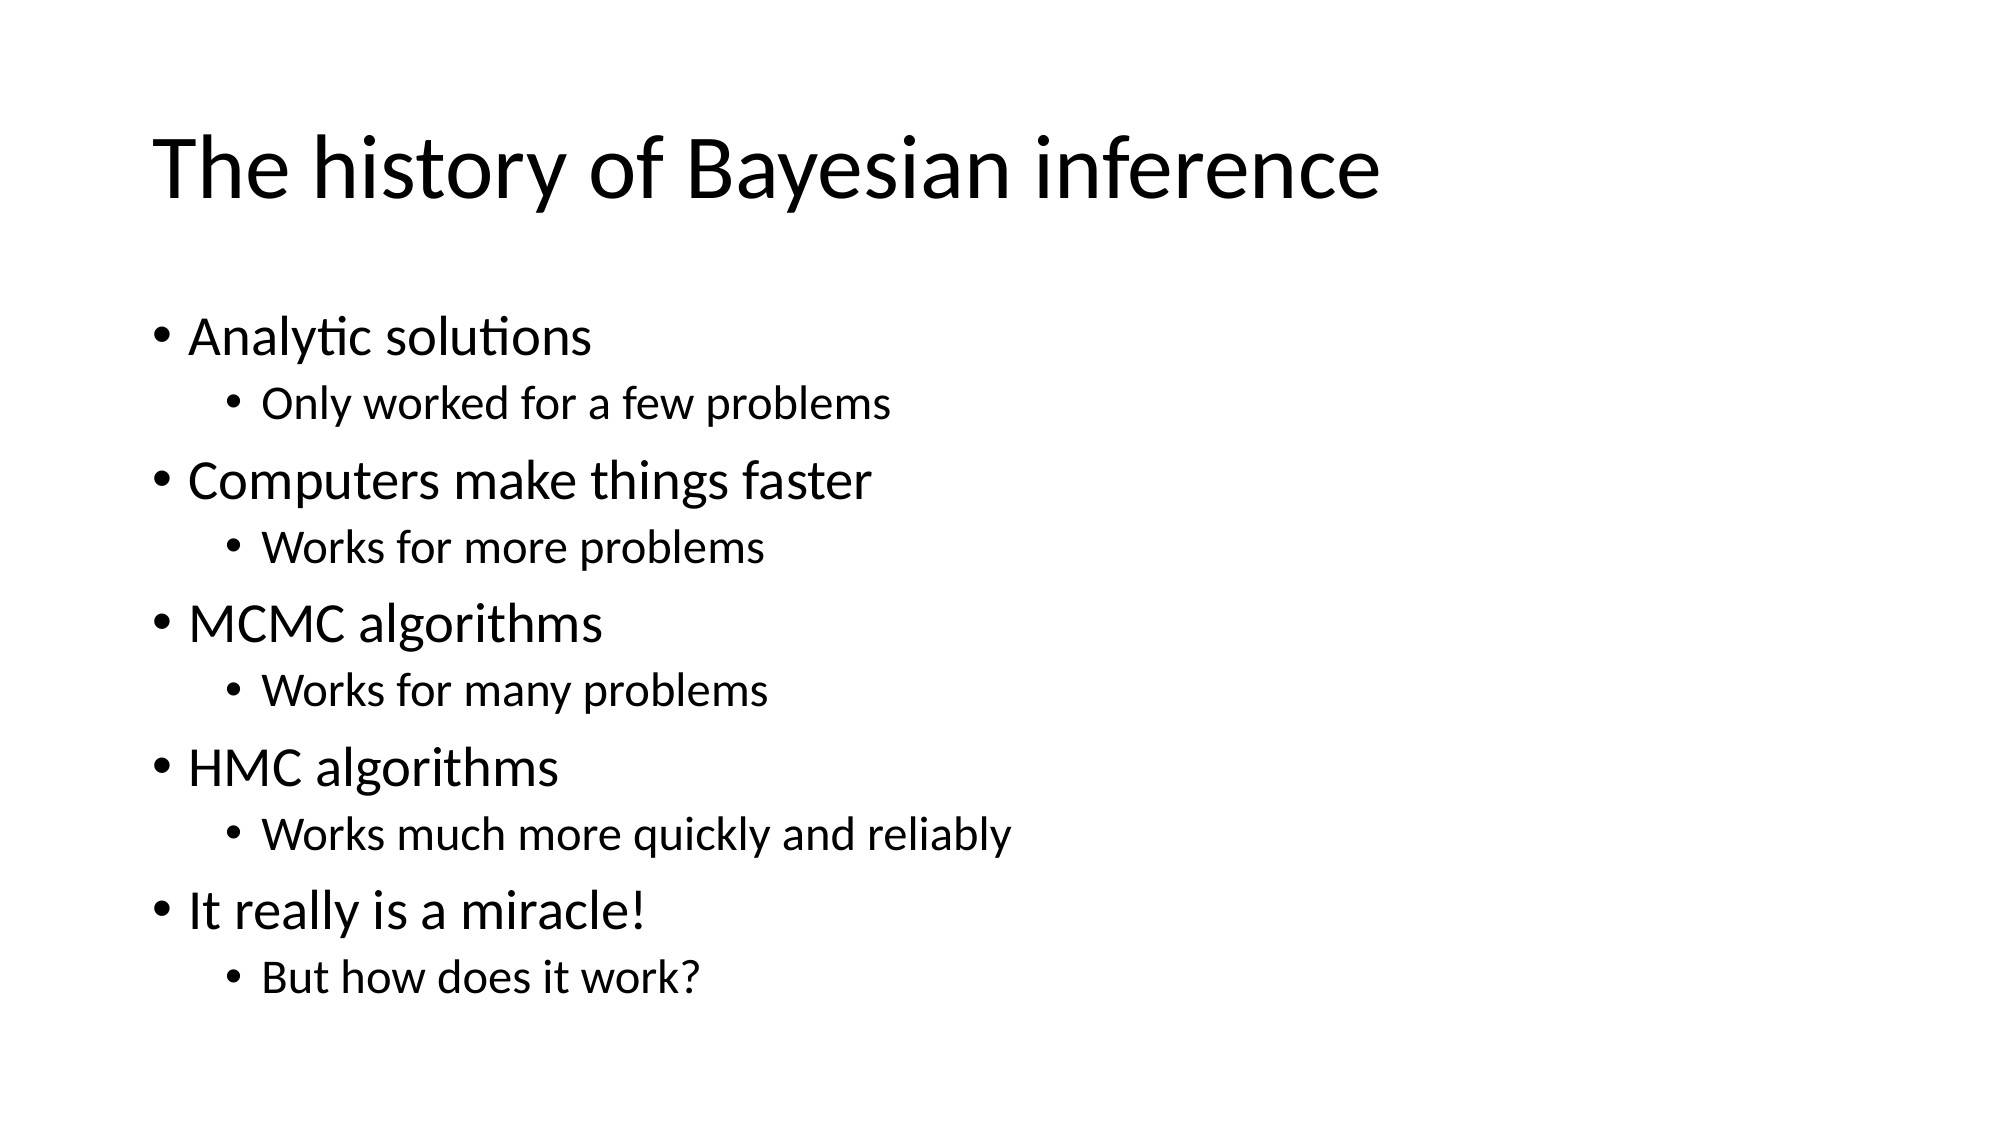

# The history of Bayesian inference
Analytic solutions
Only worked for a few problems
Computers make things faster
Works for more problems
MCMC algorithms
Works for many problems
HMC algorithms
Works much more quickly and reliably
It really is a miracle!
But how does it work?